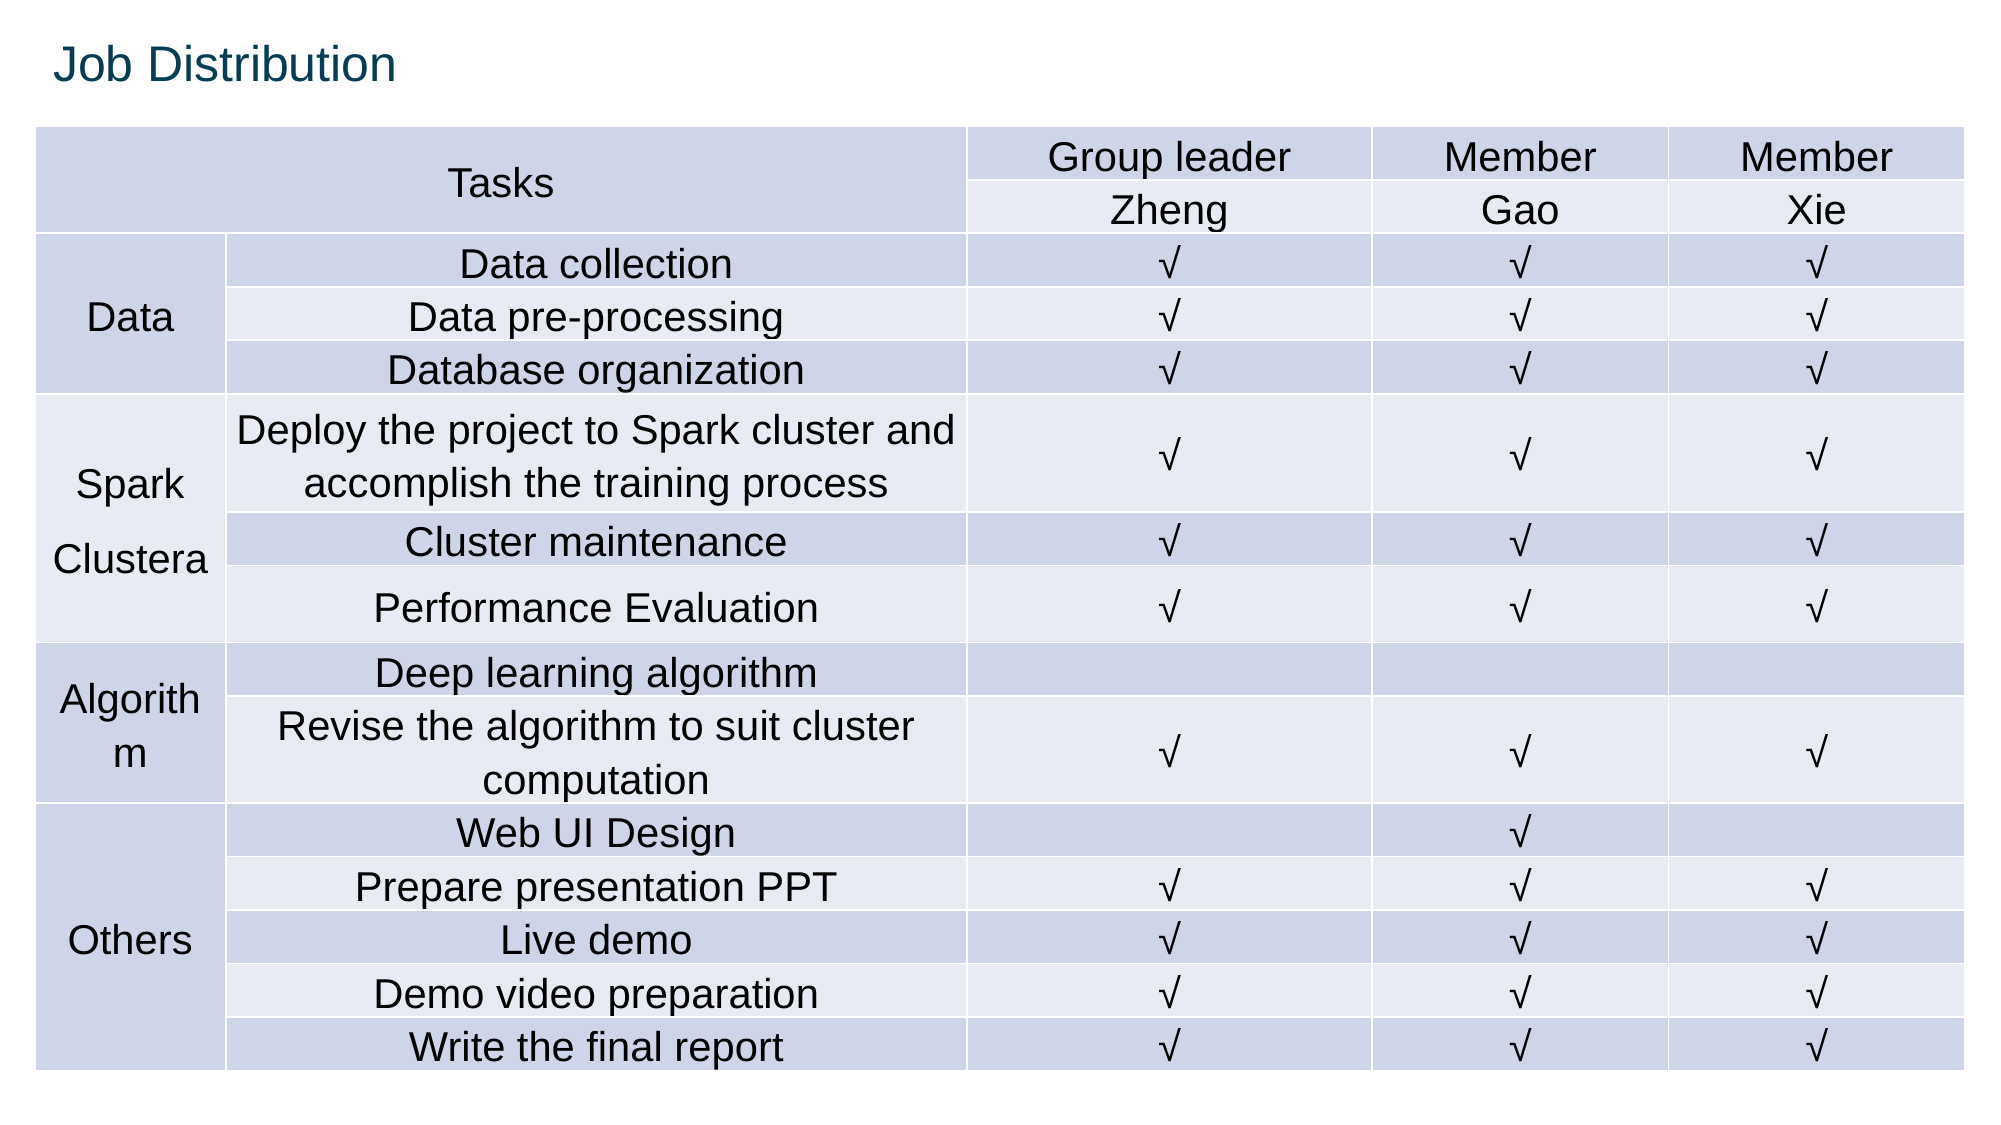

Job Distribution
| Tasks |  | Group leader | Member | Member |
| --- | --- | --- | --- | --- |
|  |  | Zheng | Gao | Xie |
| Data | Data collection | √ | √ | √ |
|  | Data pre-processing | √ | √ | √ |
|  | Database organization | √ | √ | √ |
| Spark Clustera | Deploy the project to Spark cluster and accomplish the training process | √ | √ | √ |
|  | Cluster maintenance | √ | √ | √ |
|  | Performance Evaluation | √ | √ | √ |
| Algorithm | Deep learning algorithm |  |  |  |
|  | Revise the algorithm to suit cluster computation | √ | √ | √ |
| Others | Web UI Design |  | √ |  |
|  | Prepare presentation PPT | √ | √ | √ |
|  | Live demo | √ | √ | √ |
|  | Demo video preparation | √ | √ | √ |
|  | Write the final report | √ | √ | √ |
PART